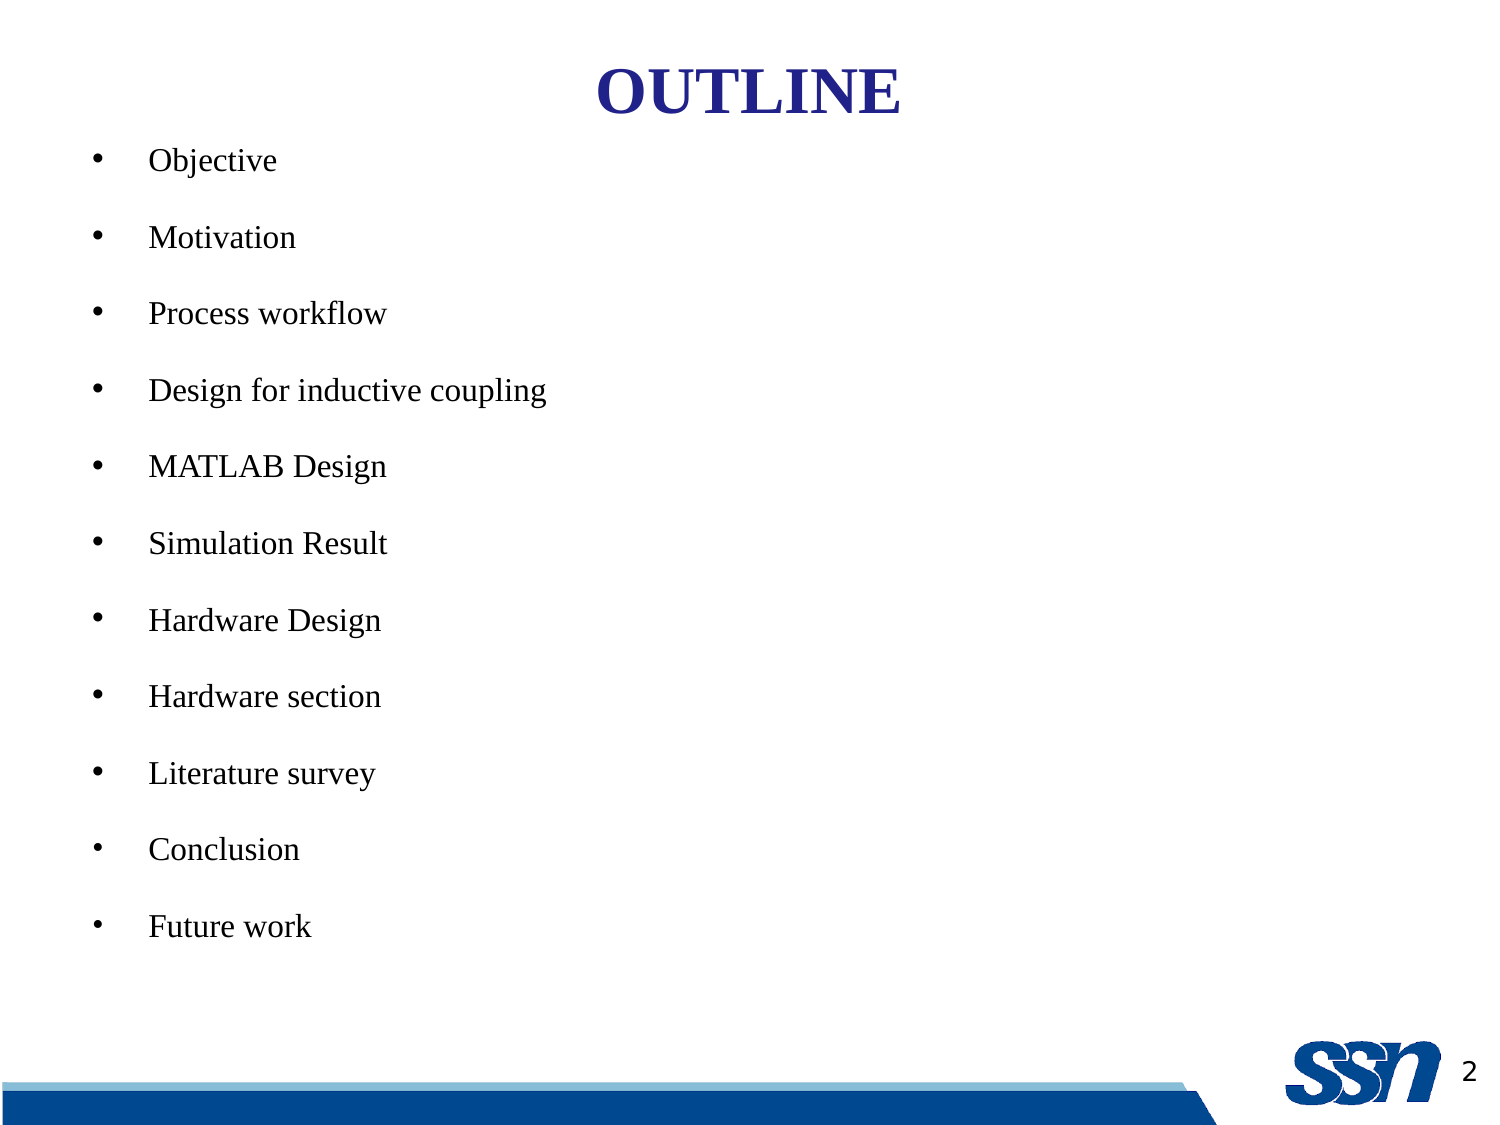

# OUTLINE
Objective
Motivation
Process workflow
Design for inductive coupling
MATLAB Design
Simulation Result
Hardware Design
Hardware section
Literature survey
Conclusion
Future work

2